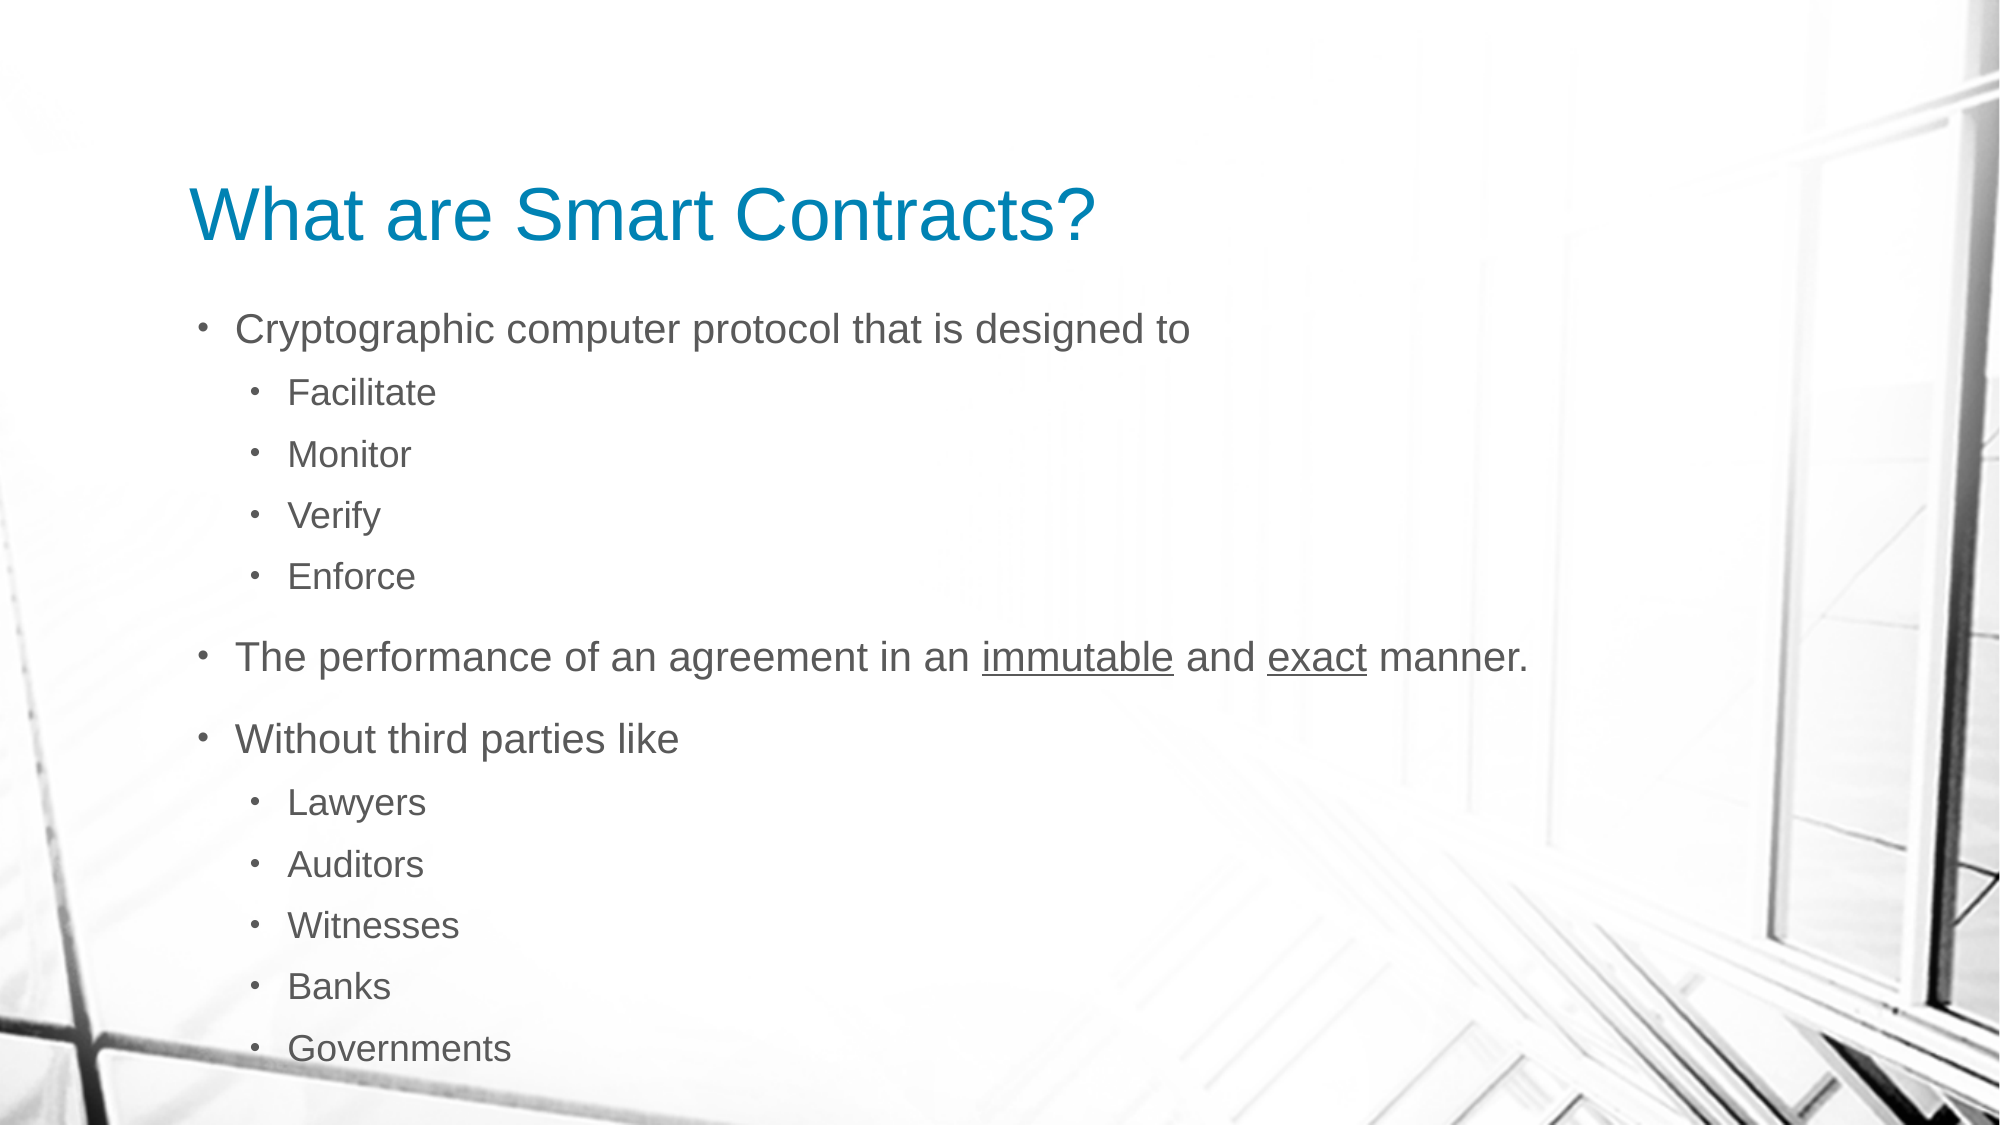

# What are Smart Contracts?
Cryptographic computer protocol that is designed to
Facilitate
Monitor
Verify
Enforce
The performance of an agreement in an immutable and exact manner.
Without third parties like
Lawyers
Auditors
Witnesses
Banks
Governments